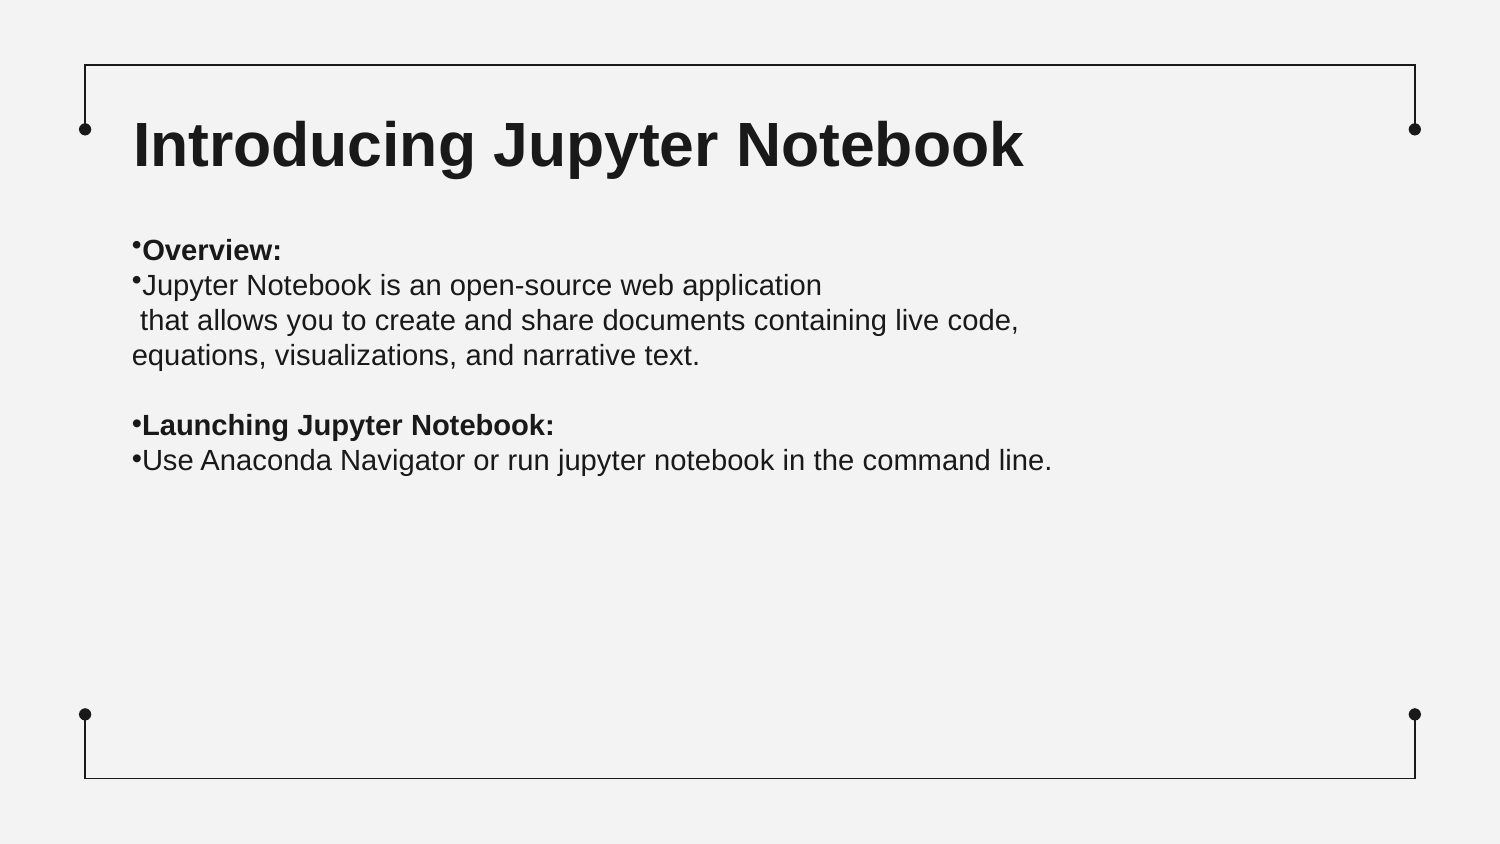

# Introducing Jupyter Notebook
Overview:
Jupyter Notebook is an open-source web application
 that allows you to create and share documents containing live code,
equations, visualizations, and narrative text.

Launching Jupyter Notebook:
Use Anaconda Navigator or run jupyter notebook in the command line.